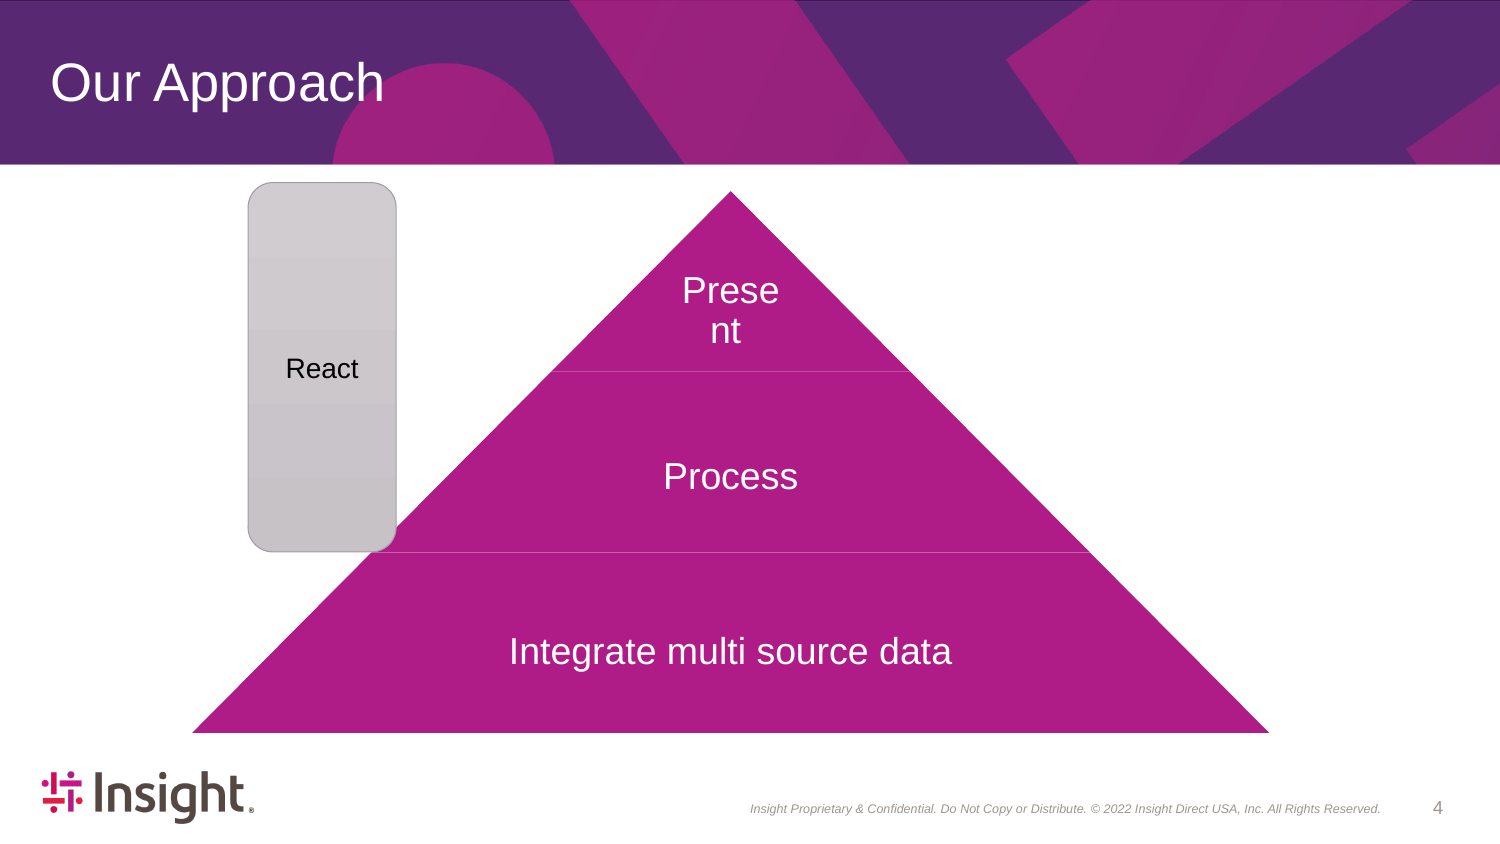

# Our Approach
React
Present
Process
Integrate multi source data